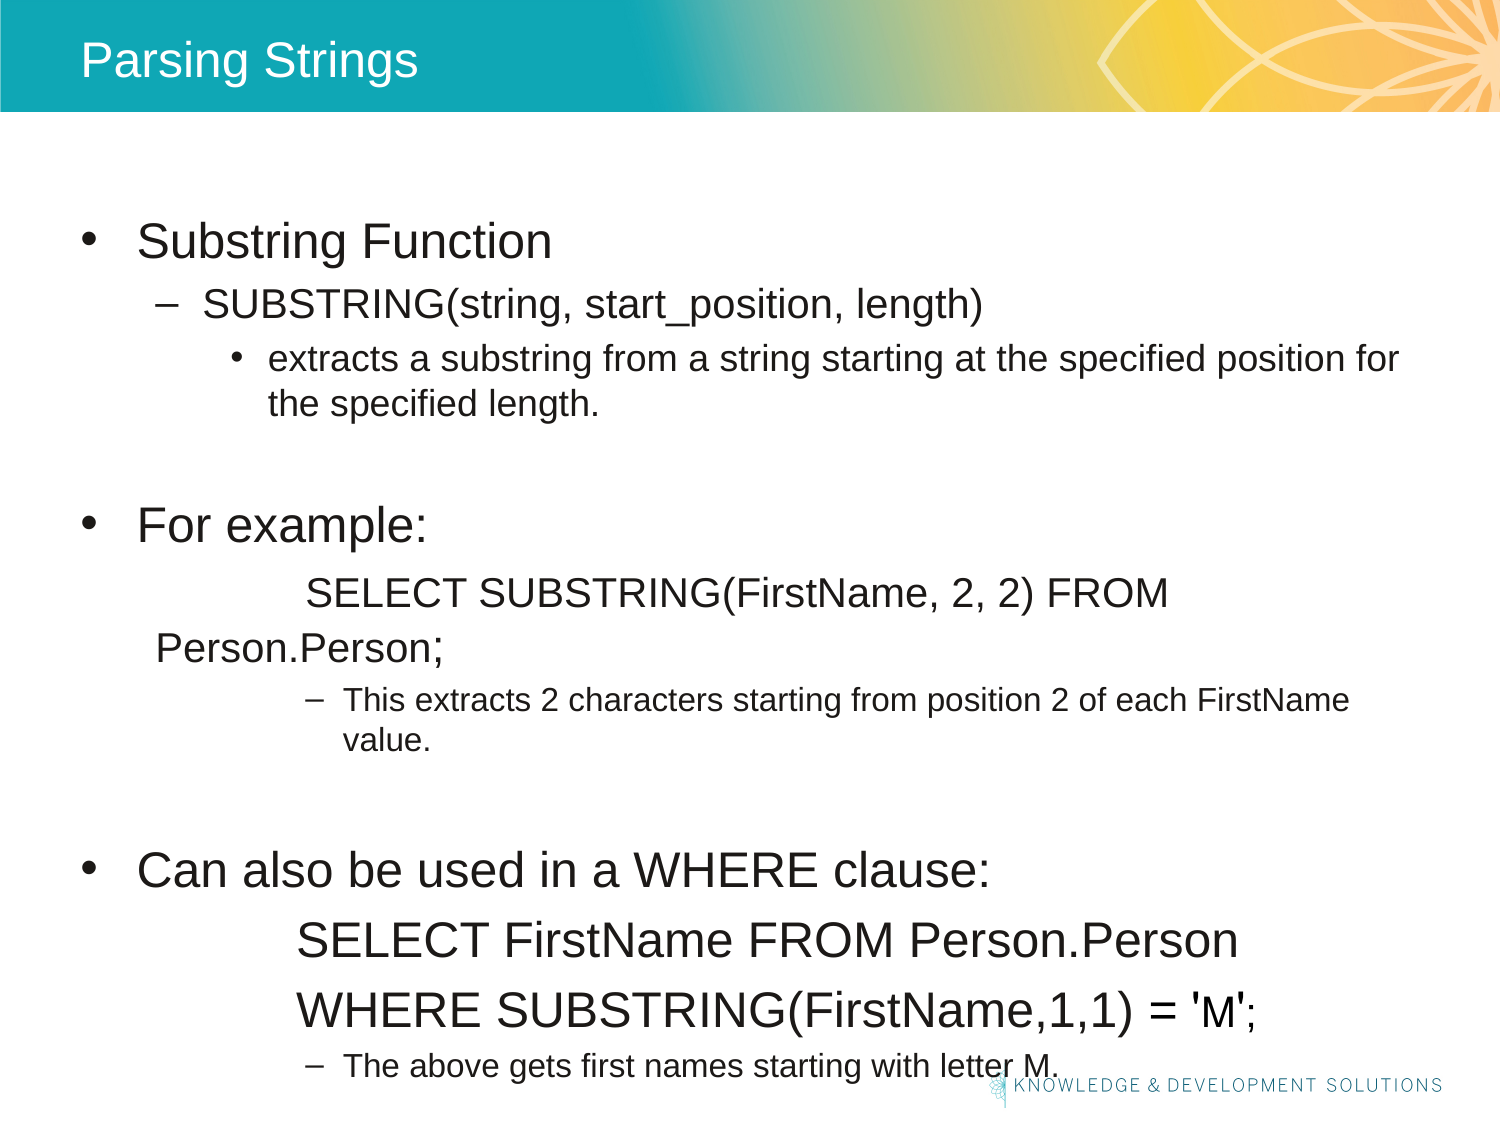

# Parsing Strings
Substring Function
SUBSTRING(string, start_position, length)
extracts a substring from a string starting at the specified position for the specified length.

For example:
	SELECT SUBSTRING(FirstName, 2, 2) FROM Person.Person;
This extracts 2 characters starting from position 2 of each FirstName value.

Can also be used in a WHERE clause:
SELECT FirstName FROM Person.Person
WHERE SUBSTRING(FirstName,1,1) = 'M';
The above gets first names starting with letter M.